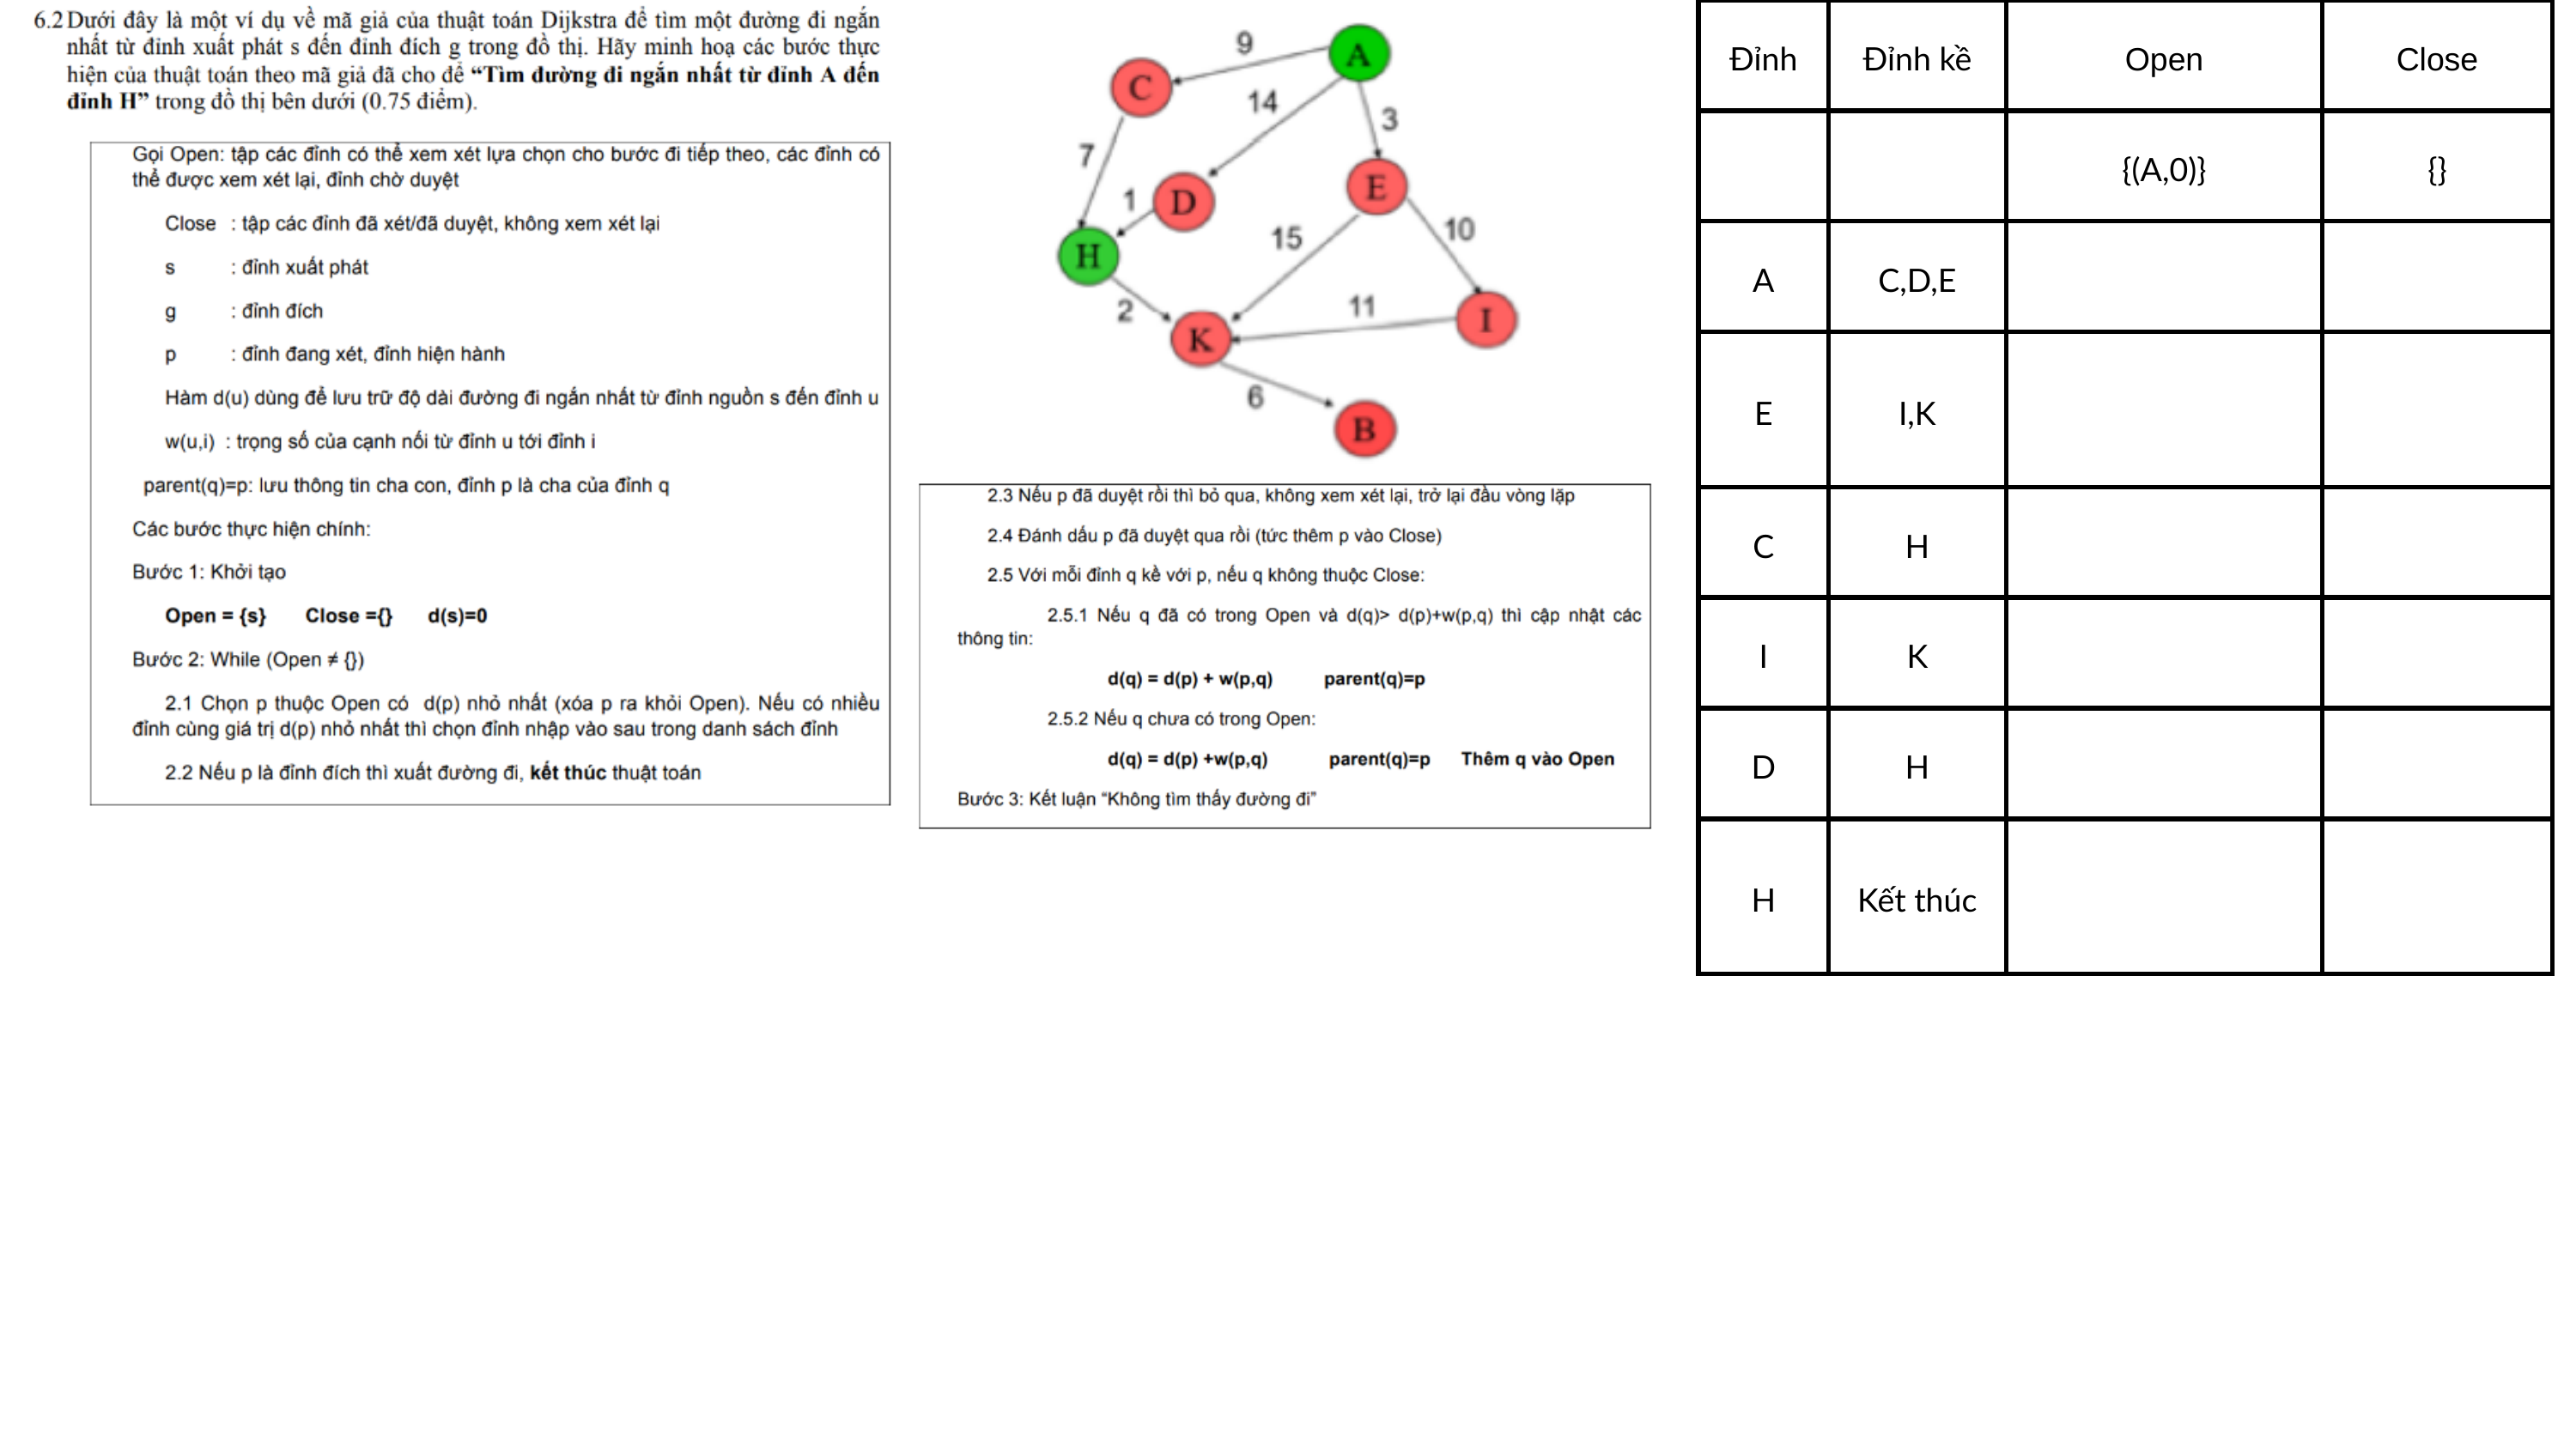

| Đỉnh | Đỉnh kề | Open | Close |
| --- | --- | --- | --- |
|  |  | {(A,0)} | {} |
| A | C,D,E |  |  |
| E | I,K |  |  |
| C | H |  |  |
| I | K |  |  |
| D | H |  |  |
| H | Kết thúc |  |  |